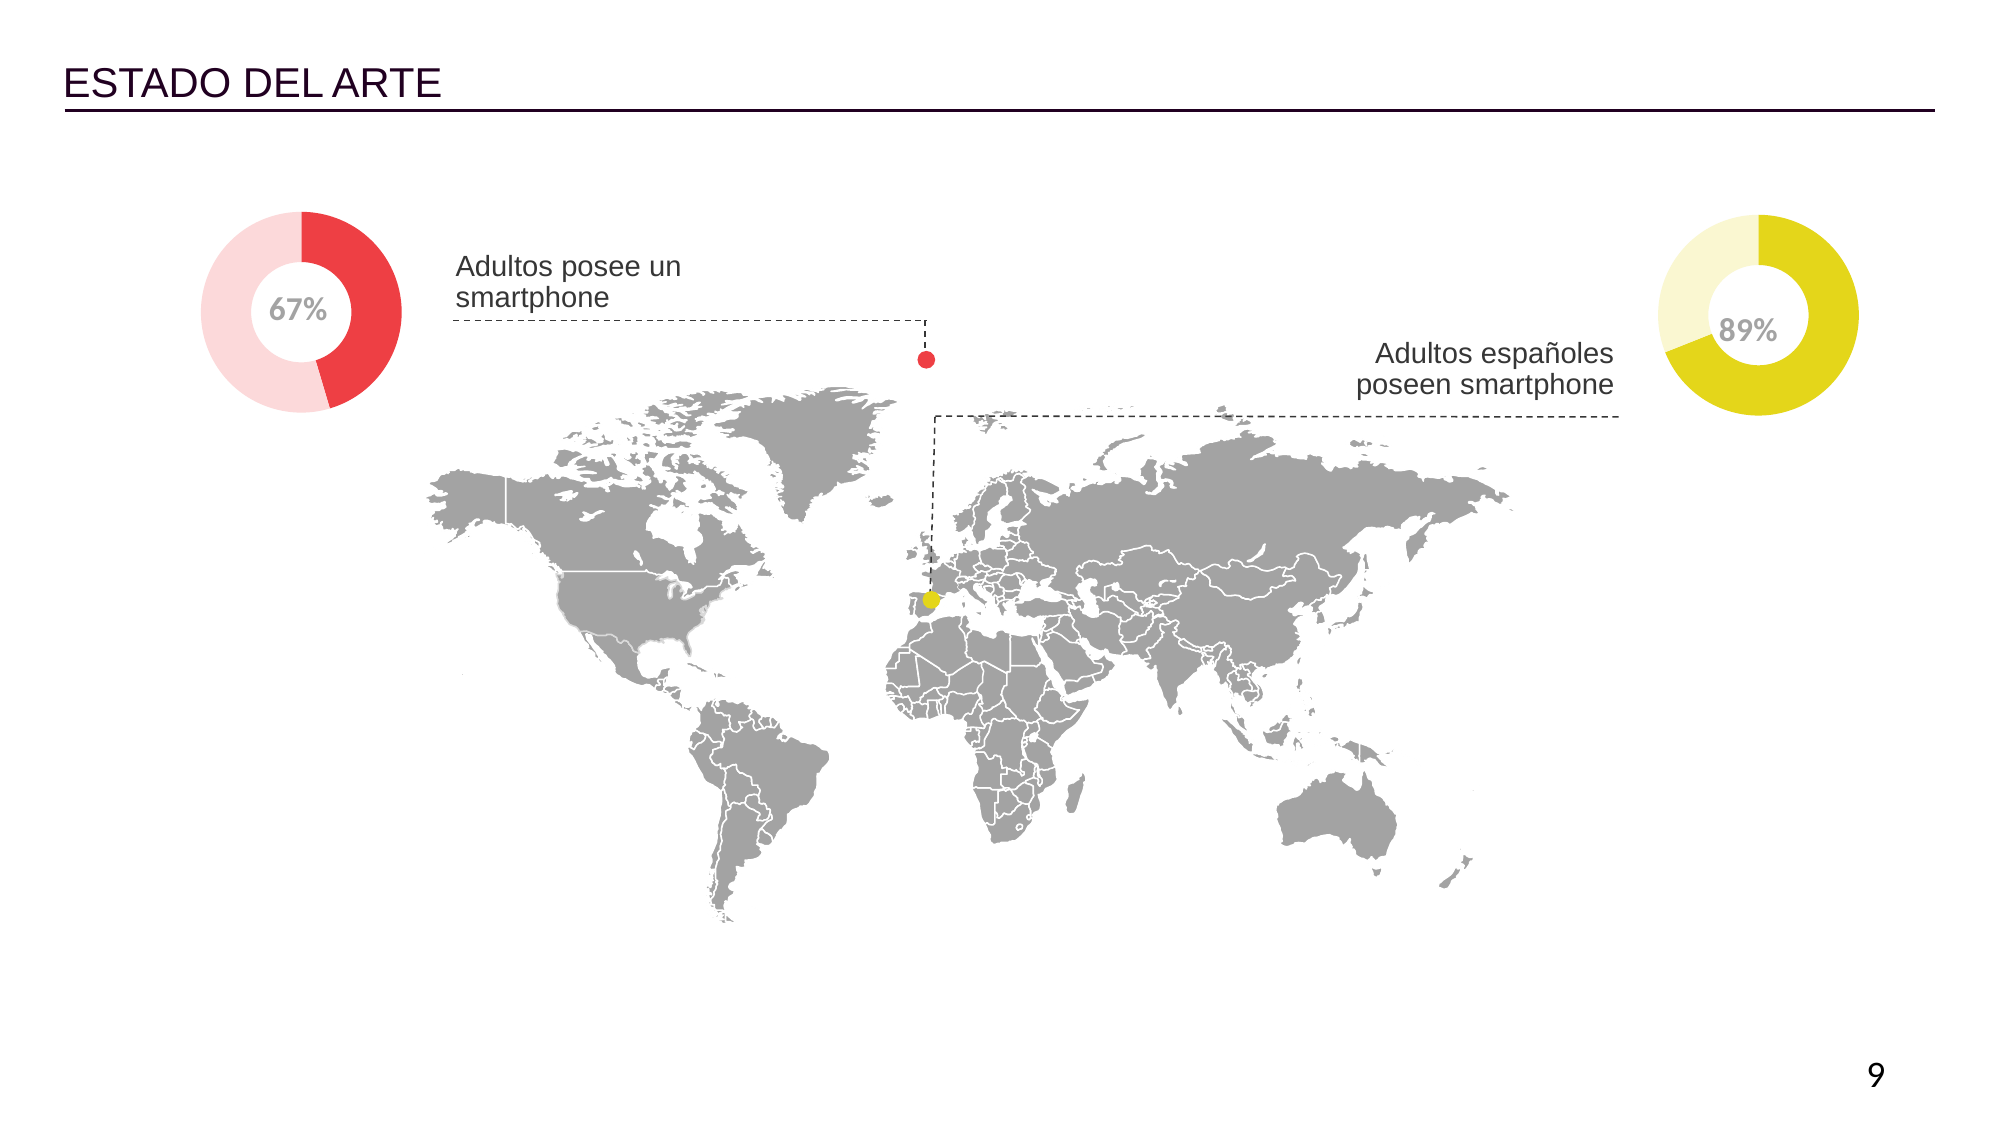

ESTADO DEL ARTE

### Chart

| Category | Sales |
|---|---|
| 1st Qtr | 0.665 |
| 2nd Qtr | 0.8 |

### Chart

| Category | Sales |
|---|---|
| 1st Qtr | 0.889 |
| 2nd Qtr | 0.4 |
Adultos posee un smartphone

Adultos españoles poseen smartphone

9